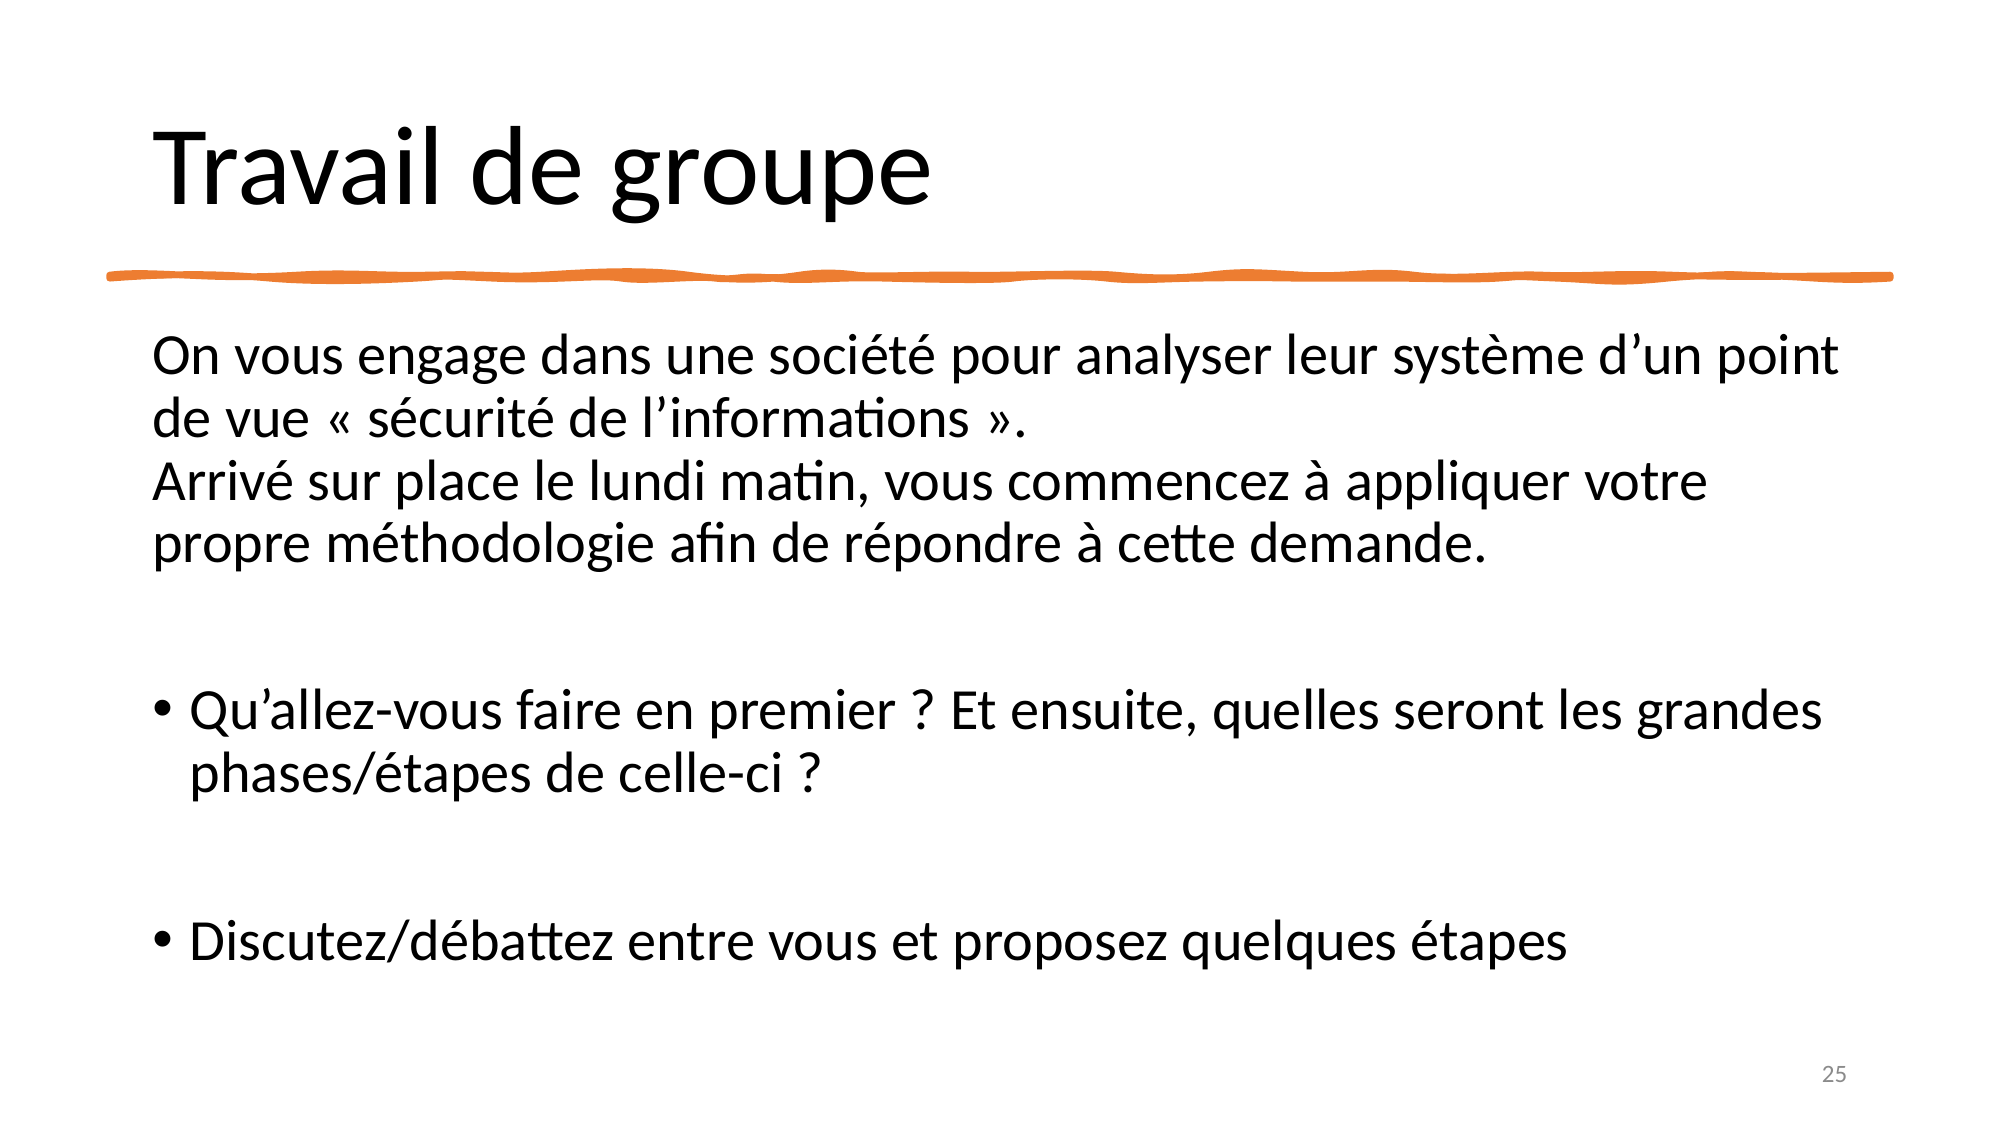

# Travail de groupe

On vous engage dans une société pour analyser leur système d’un point de vue « sécurité de l’informations ».
Arrivé sur place le lundi matin, vous commencez à appliquer votre propre méthodologie afin de répondre à cette demande.

Qu’allez-vous faire en premier ? Et ensuite, quelles seront les grandes phases/étapes de celle-ci ?

Discutez/débattez entre vous et proposez quelques étapes

25